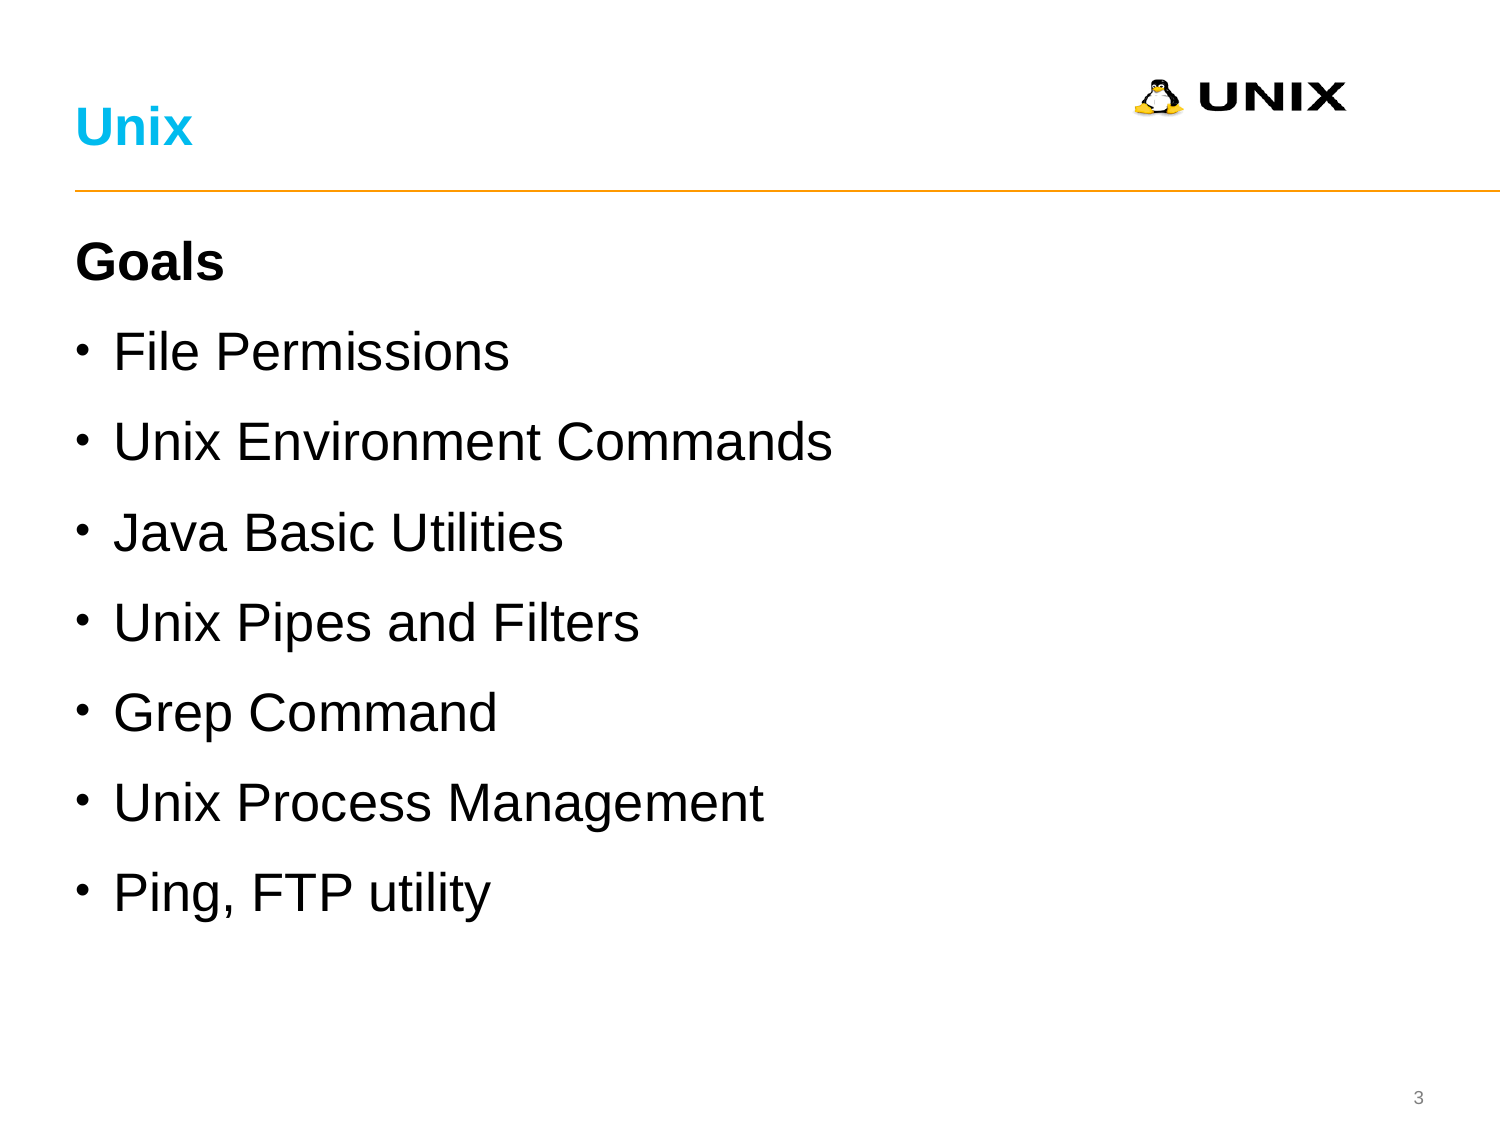

# Unix
Goals
File Permissions
Unix Environment Commands
Java Basic Utilities
Unix Pipes and Filters
Grep Command
Unix Process Management
Ping, FTP utility